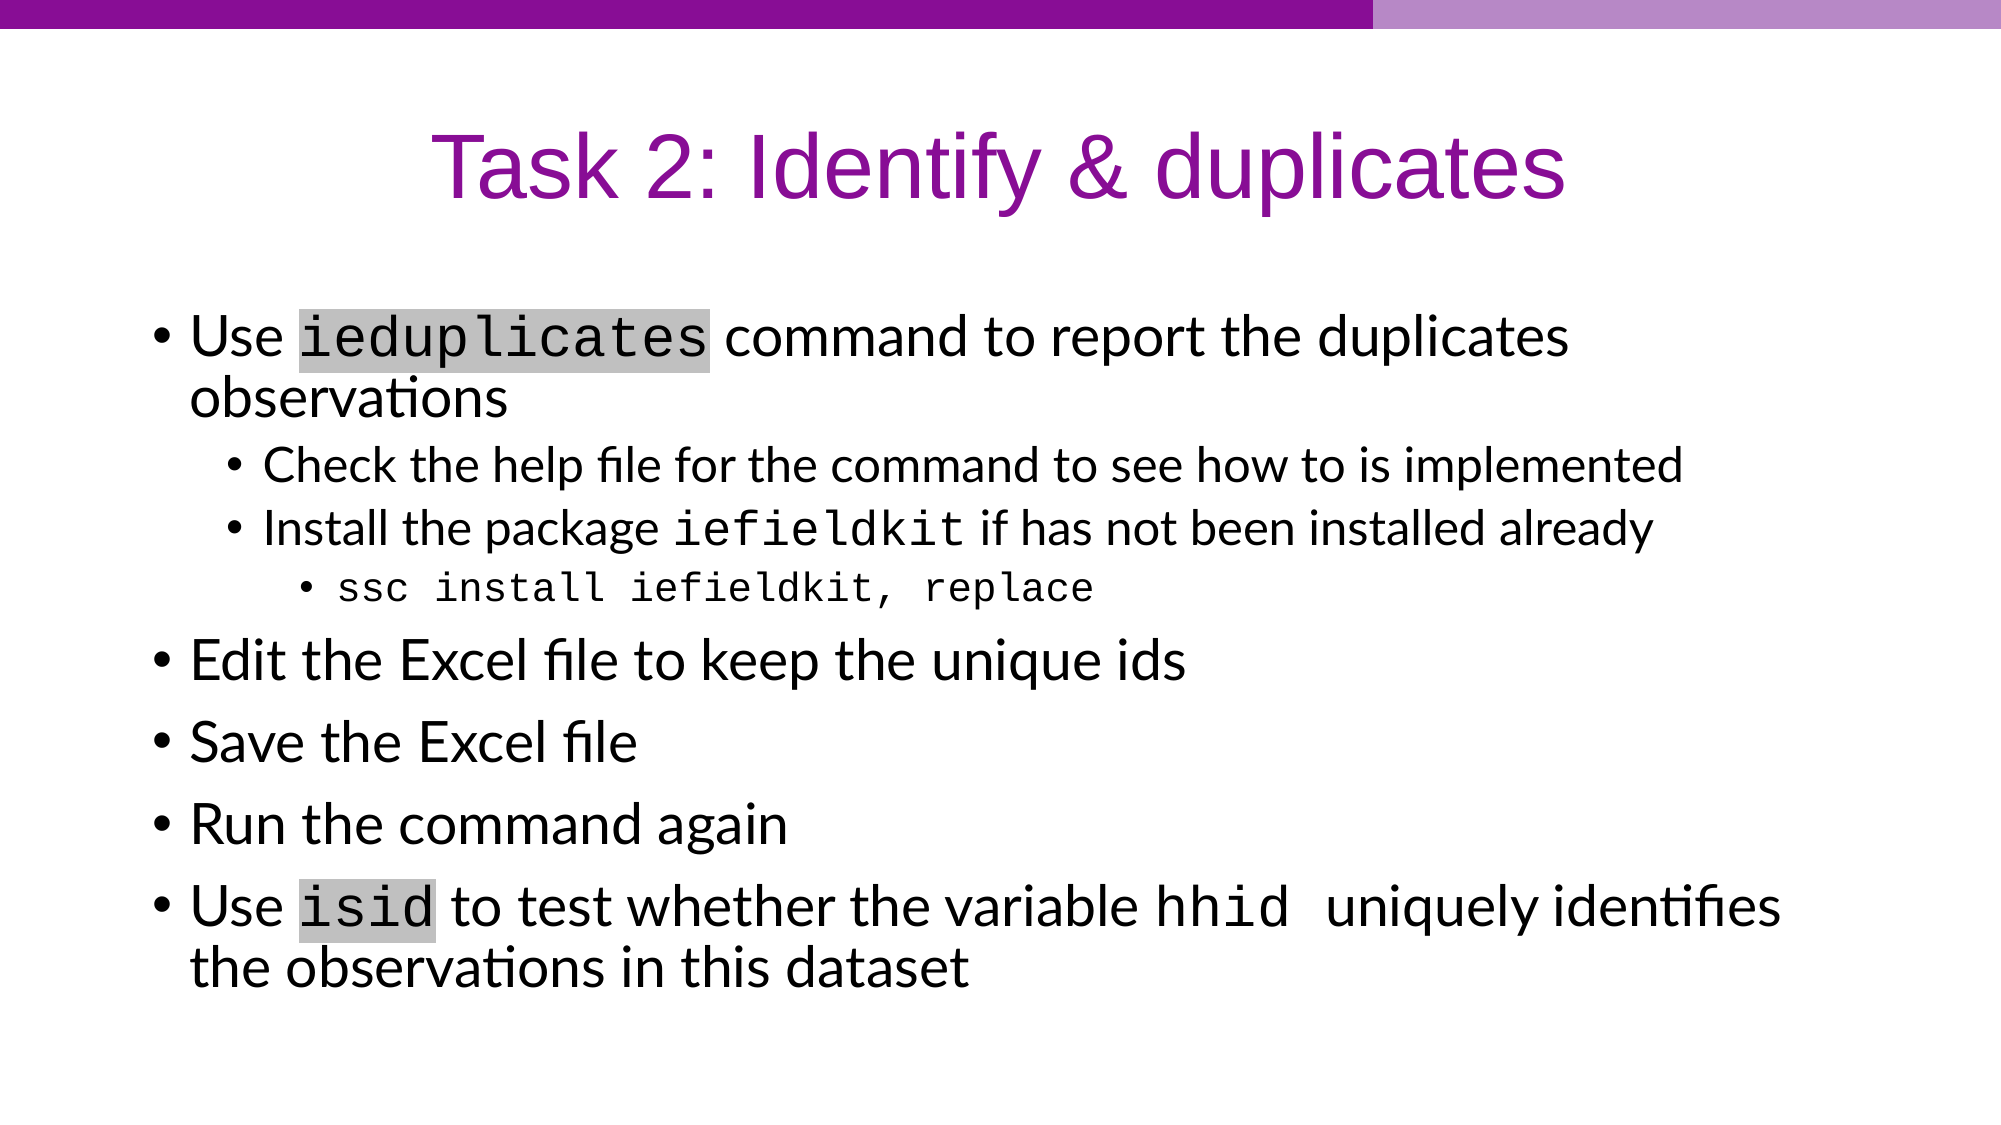

# Task 2: Identify & duplicates
Use ieduplicates command to report the duplicates observations
Check the help file for the command to see how to is implemented
Install the package iefieldkit if has not been installed already
ssc install iefieldkit, replace
Edit the Excel file to keep the unique ids
Save the Excel file
Run the command again
Use isid to test whether the variable hhid uniquely identifies the observations in this dataset